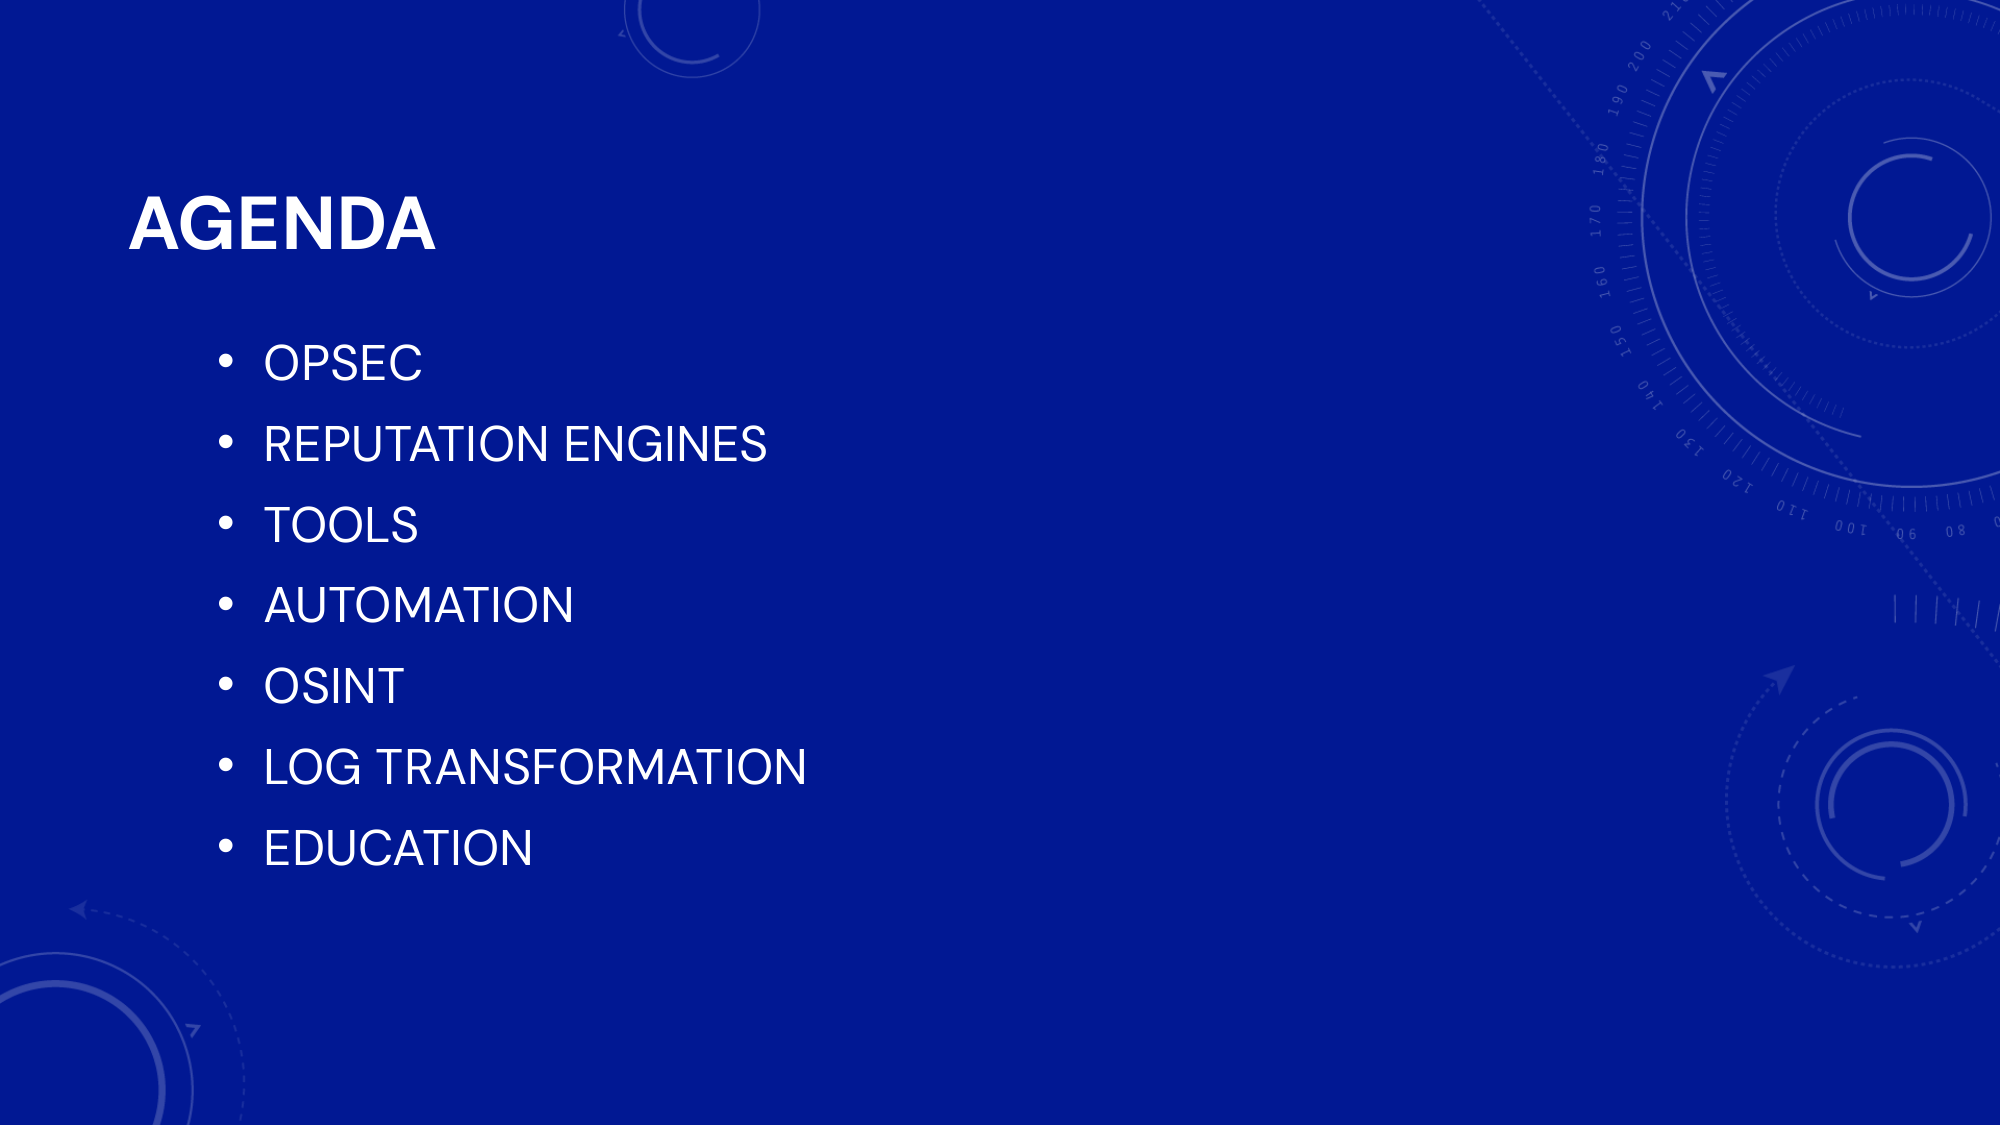

# Agenda
OPSEC
REPUTATION ENGINES
TOOLS
AUTOMATION
OSINT
LOG TRANSFORMATION
EDUCATION